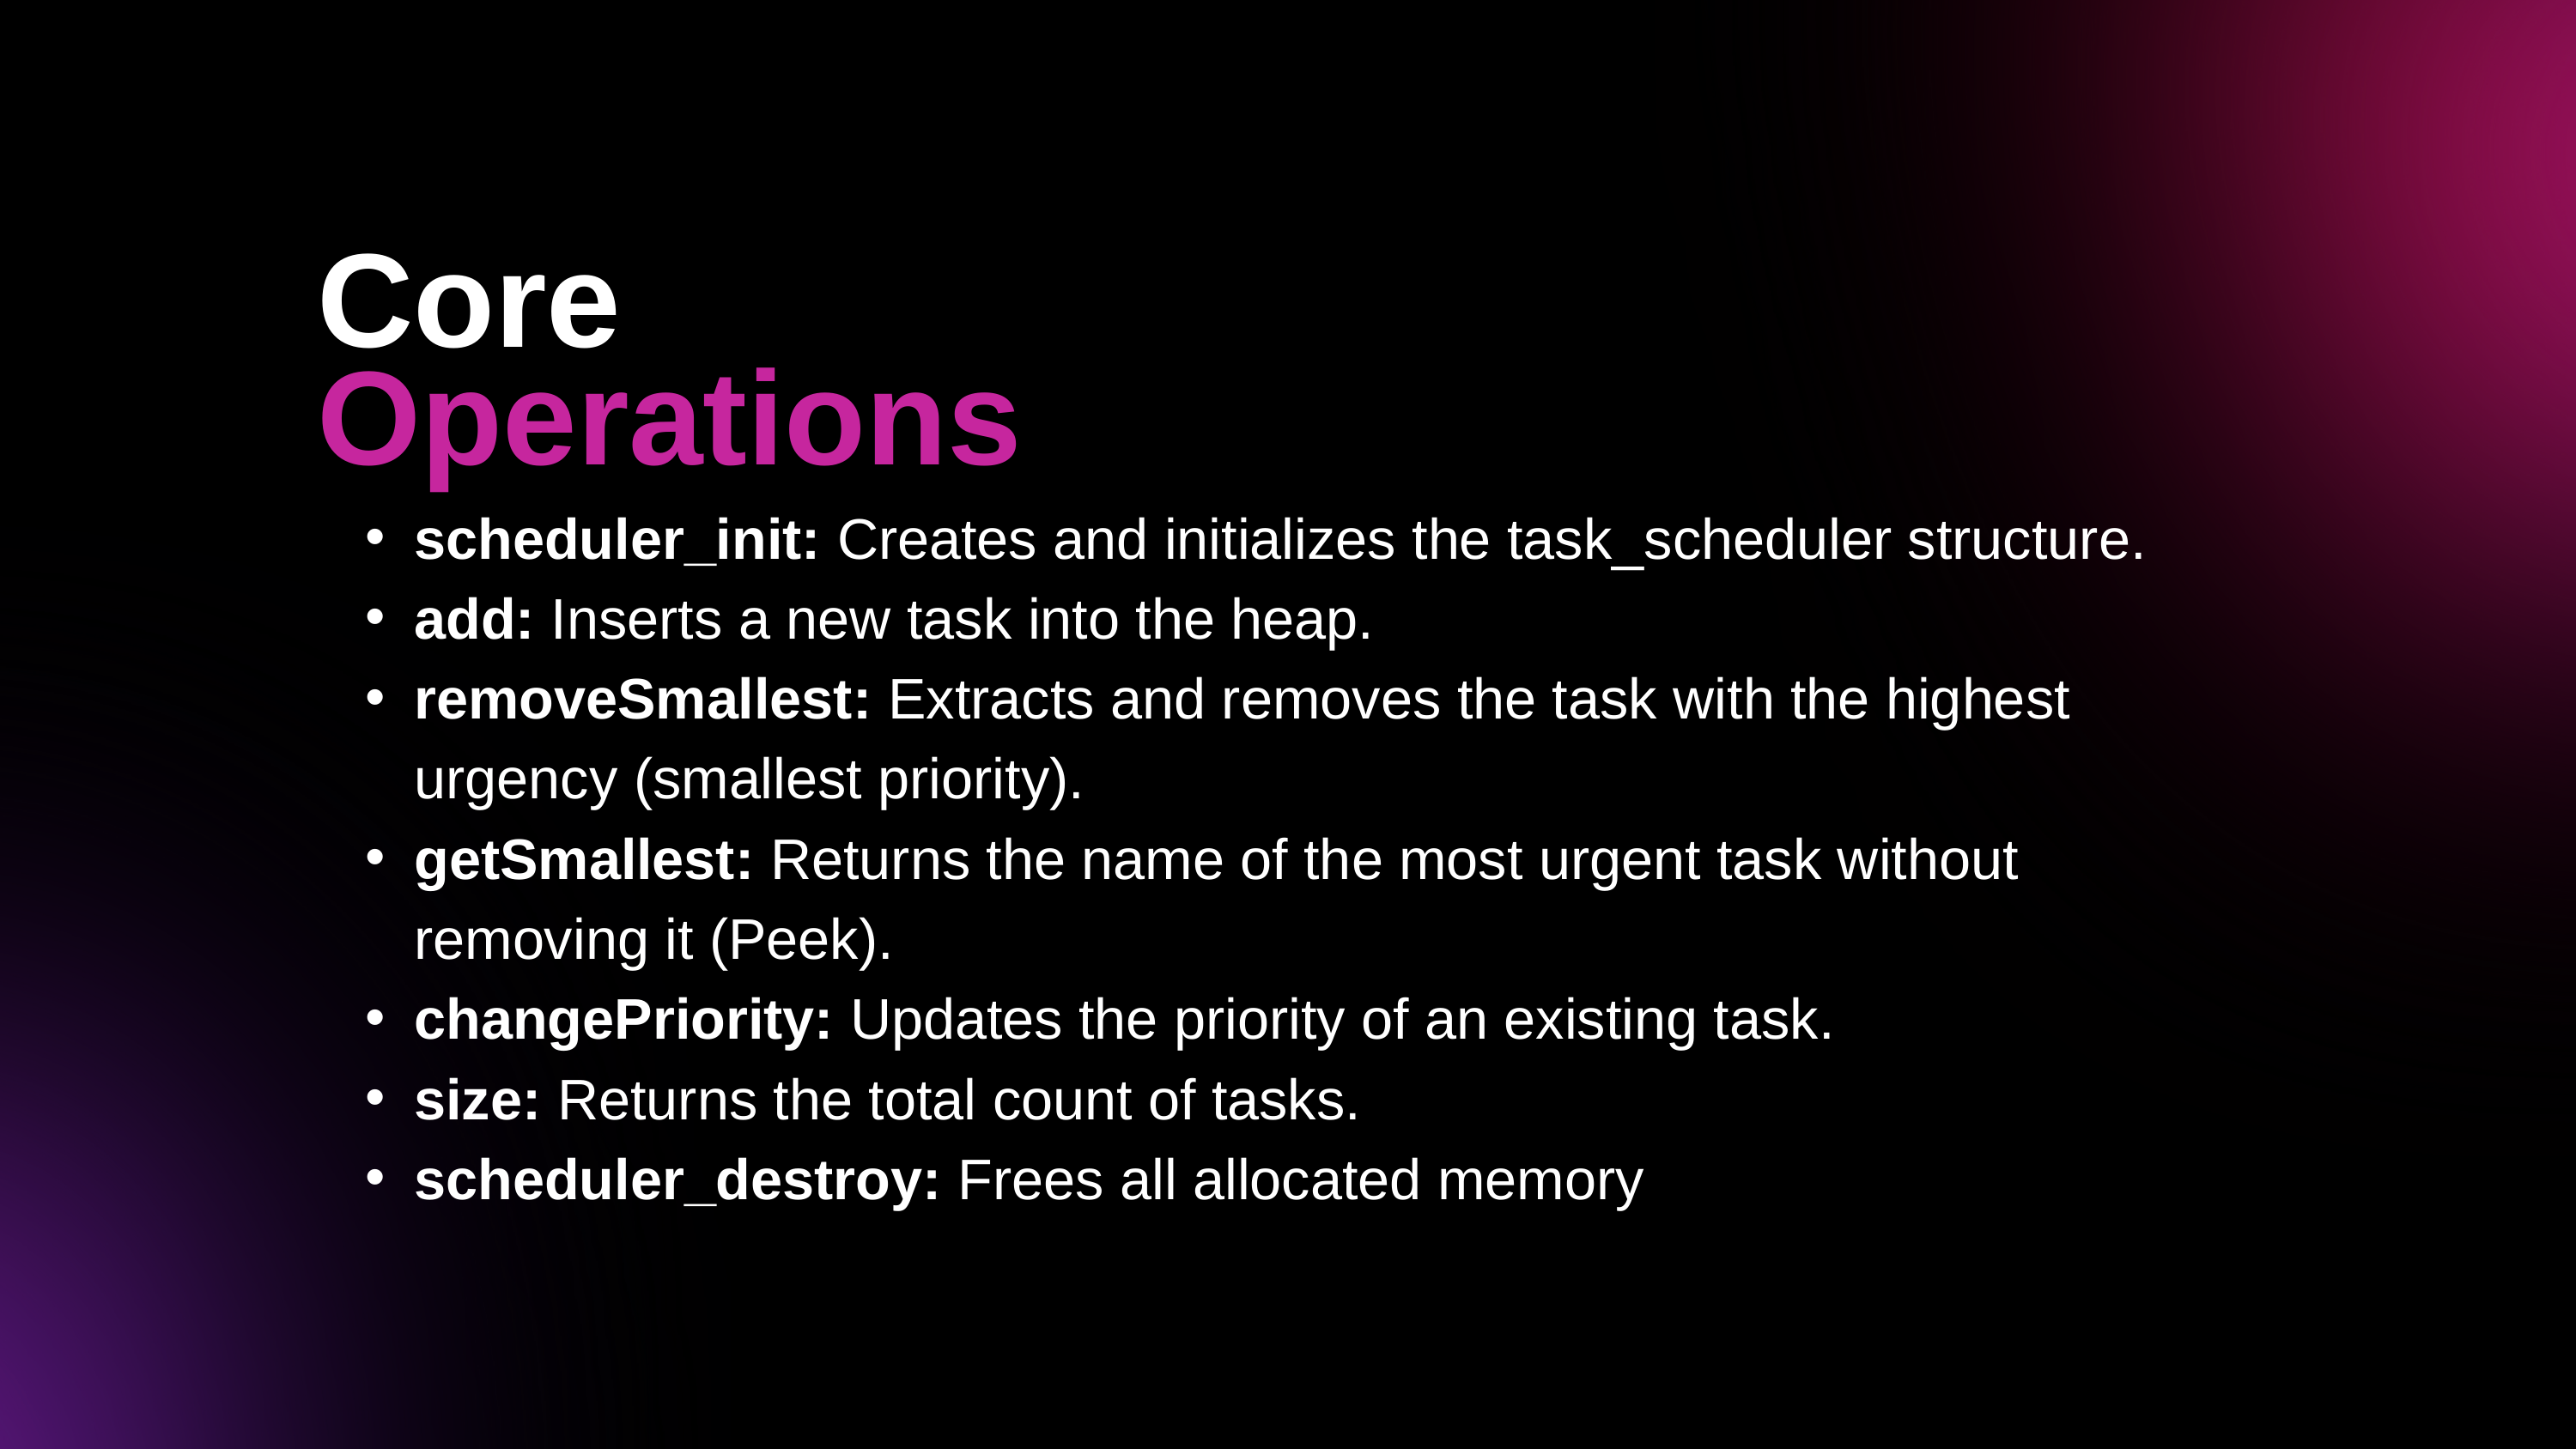

Core
Operations
scheduler_init: Creates and initializes the task_scheduler structure.
add: Inserts a new task into the heap.
removeSmallest: Extracts and removes the task with the highest urgency (smallest priority).
getSmallest: Returns the name of the most urgent task without removing it (Peek).
changePriority: Updates the priority of an existing task.
size: Returns the total count of tasks.
scheduler_destroy: Frees all allocated memory